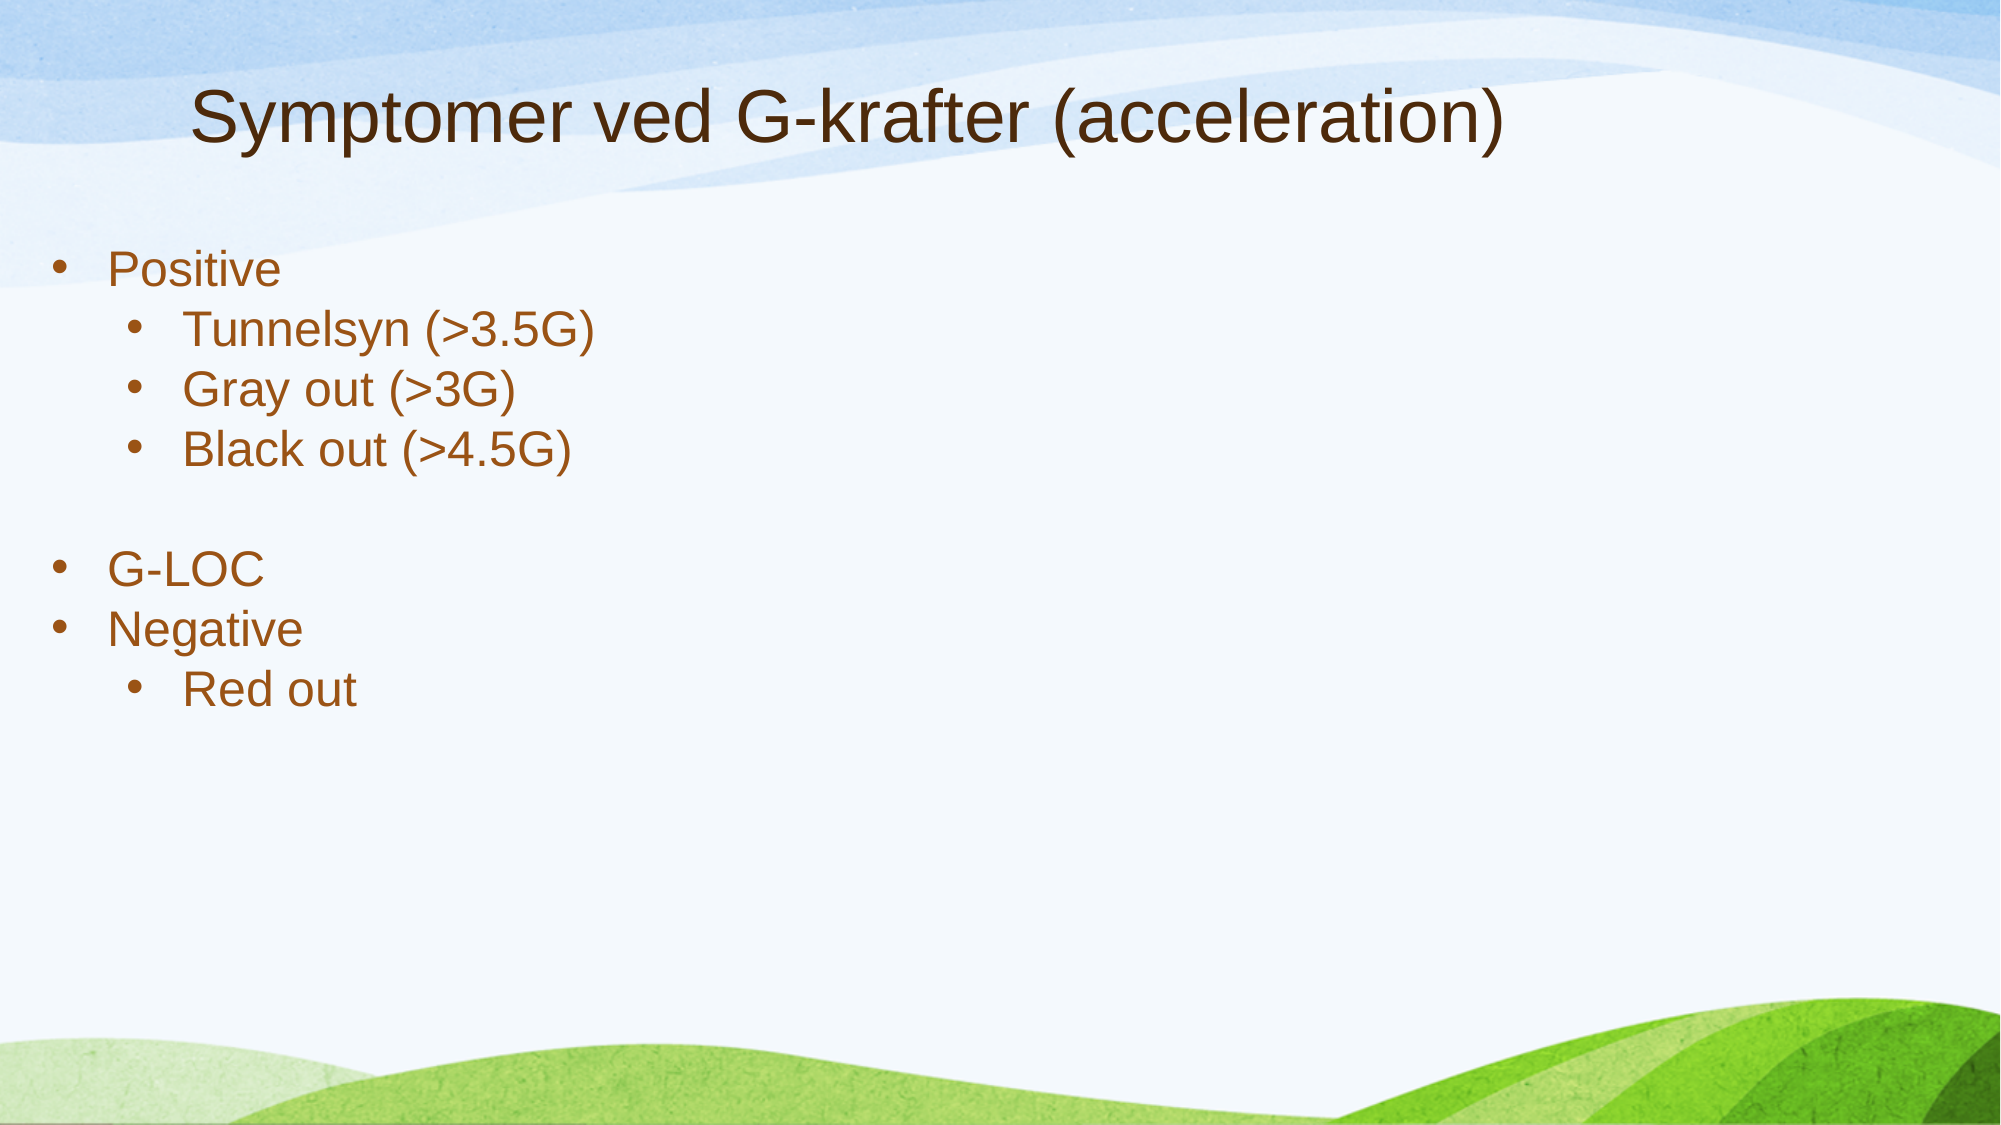

# Symptomer ved G-krafter (acceleration)
Positive
Tunnelsyn (>3.5G)
Gray out (>3G)
Black out (>4.5G)

G-LOC
Negative
Red out